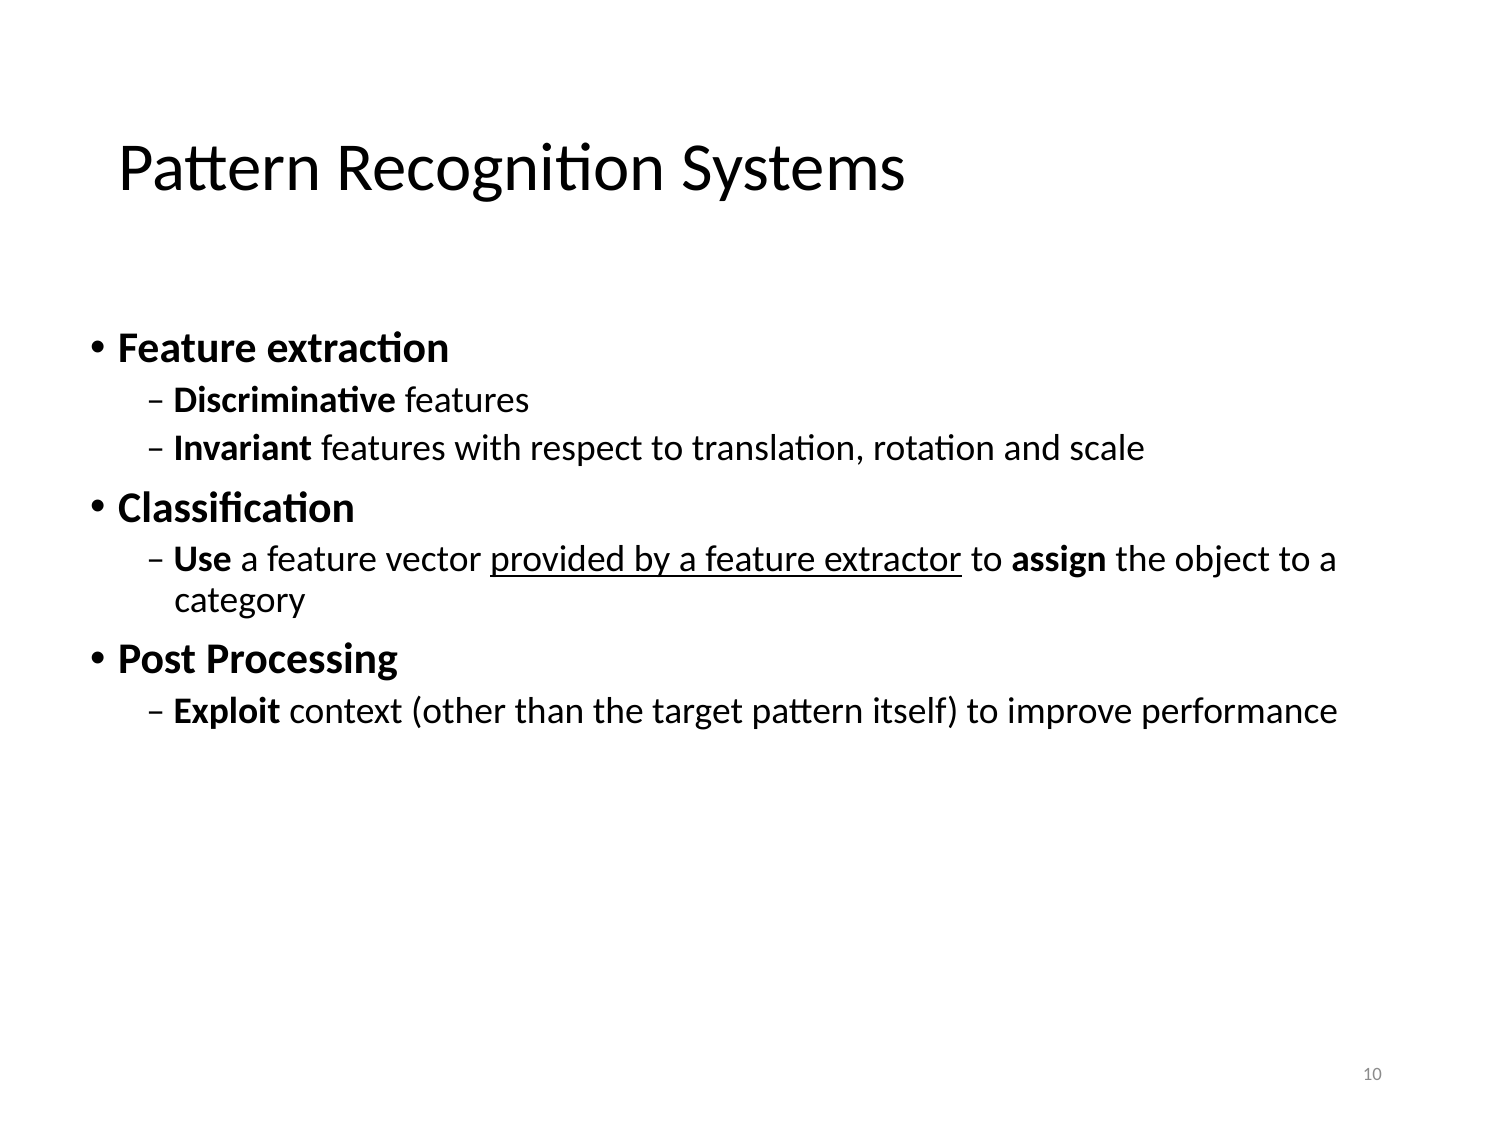

# Pattern Recognition Systems
Feature extraction
– Discriminative features
– Invariant features with respect to translation, rotation and scale
Classification
– Use a feature vector provided by a feature extractor to assign the object to a category
Post Processing
– Exploit context (other than the target pattern itself) to improve performance
10